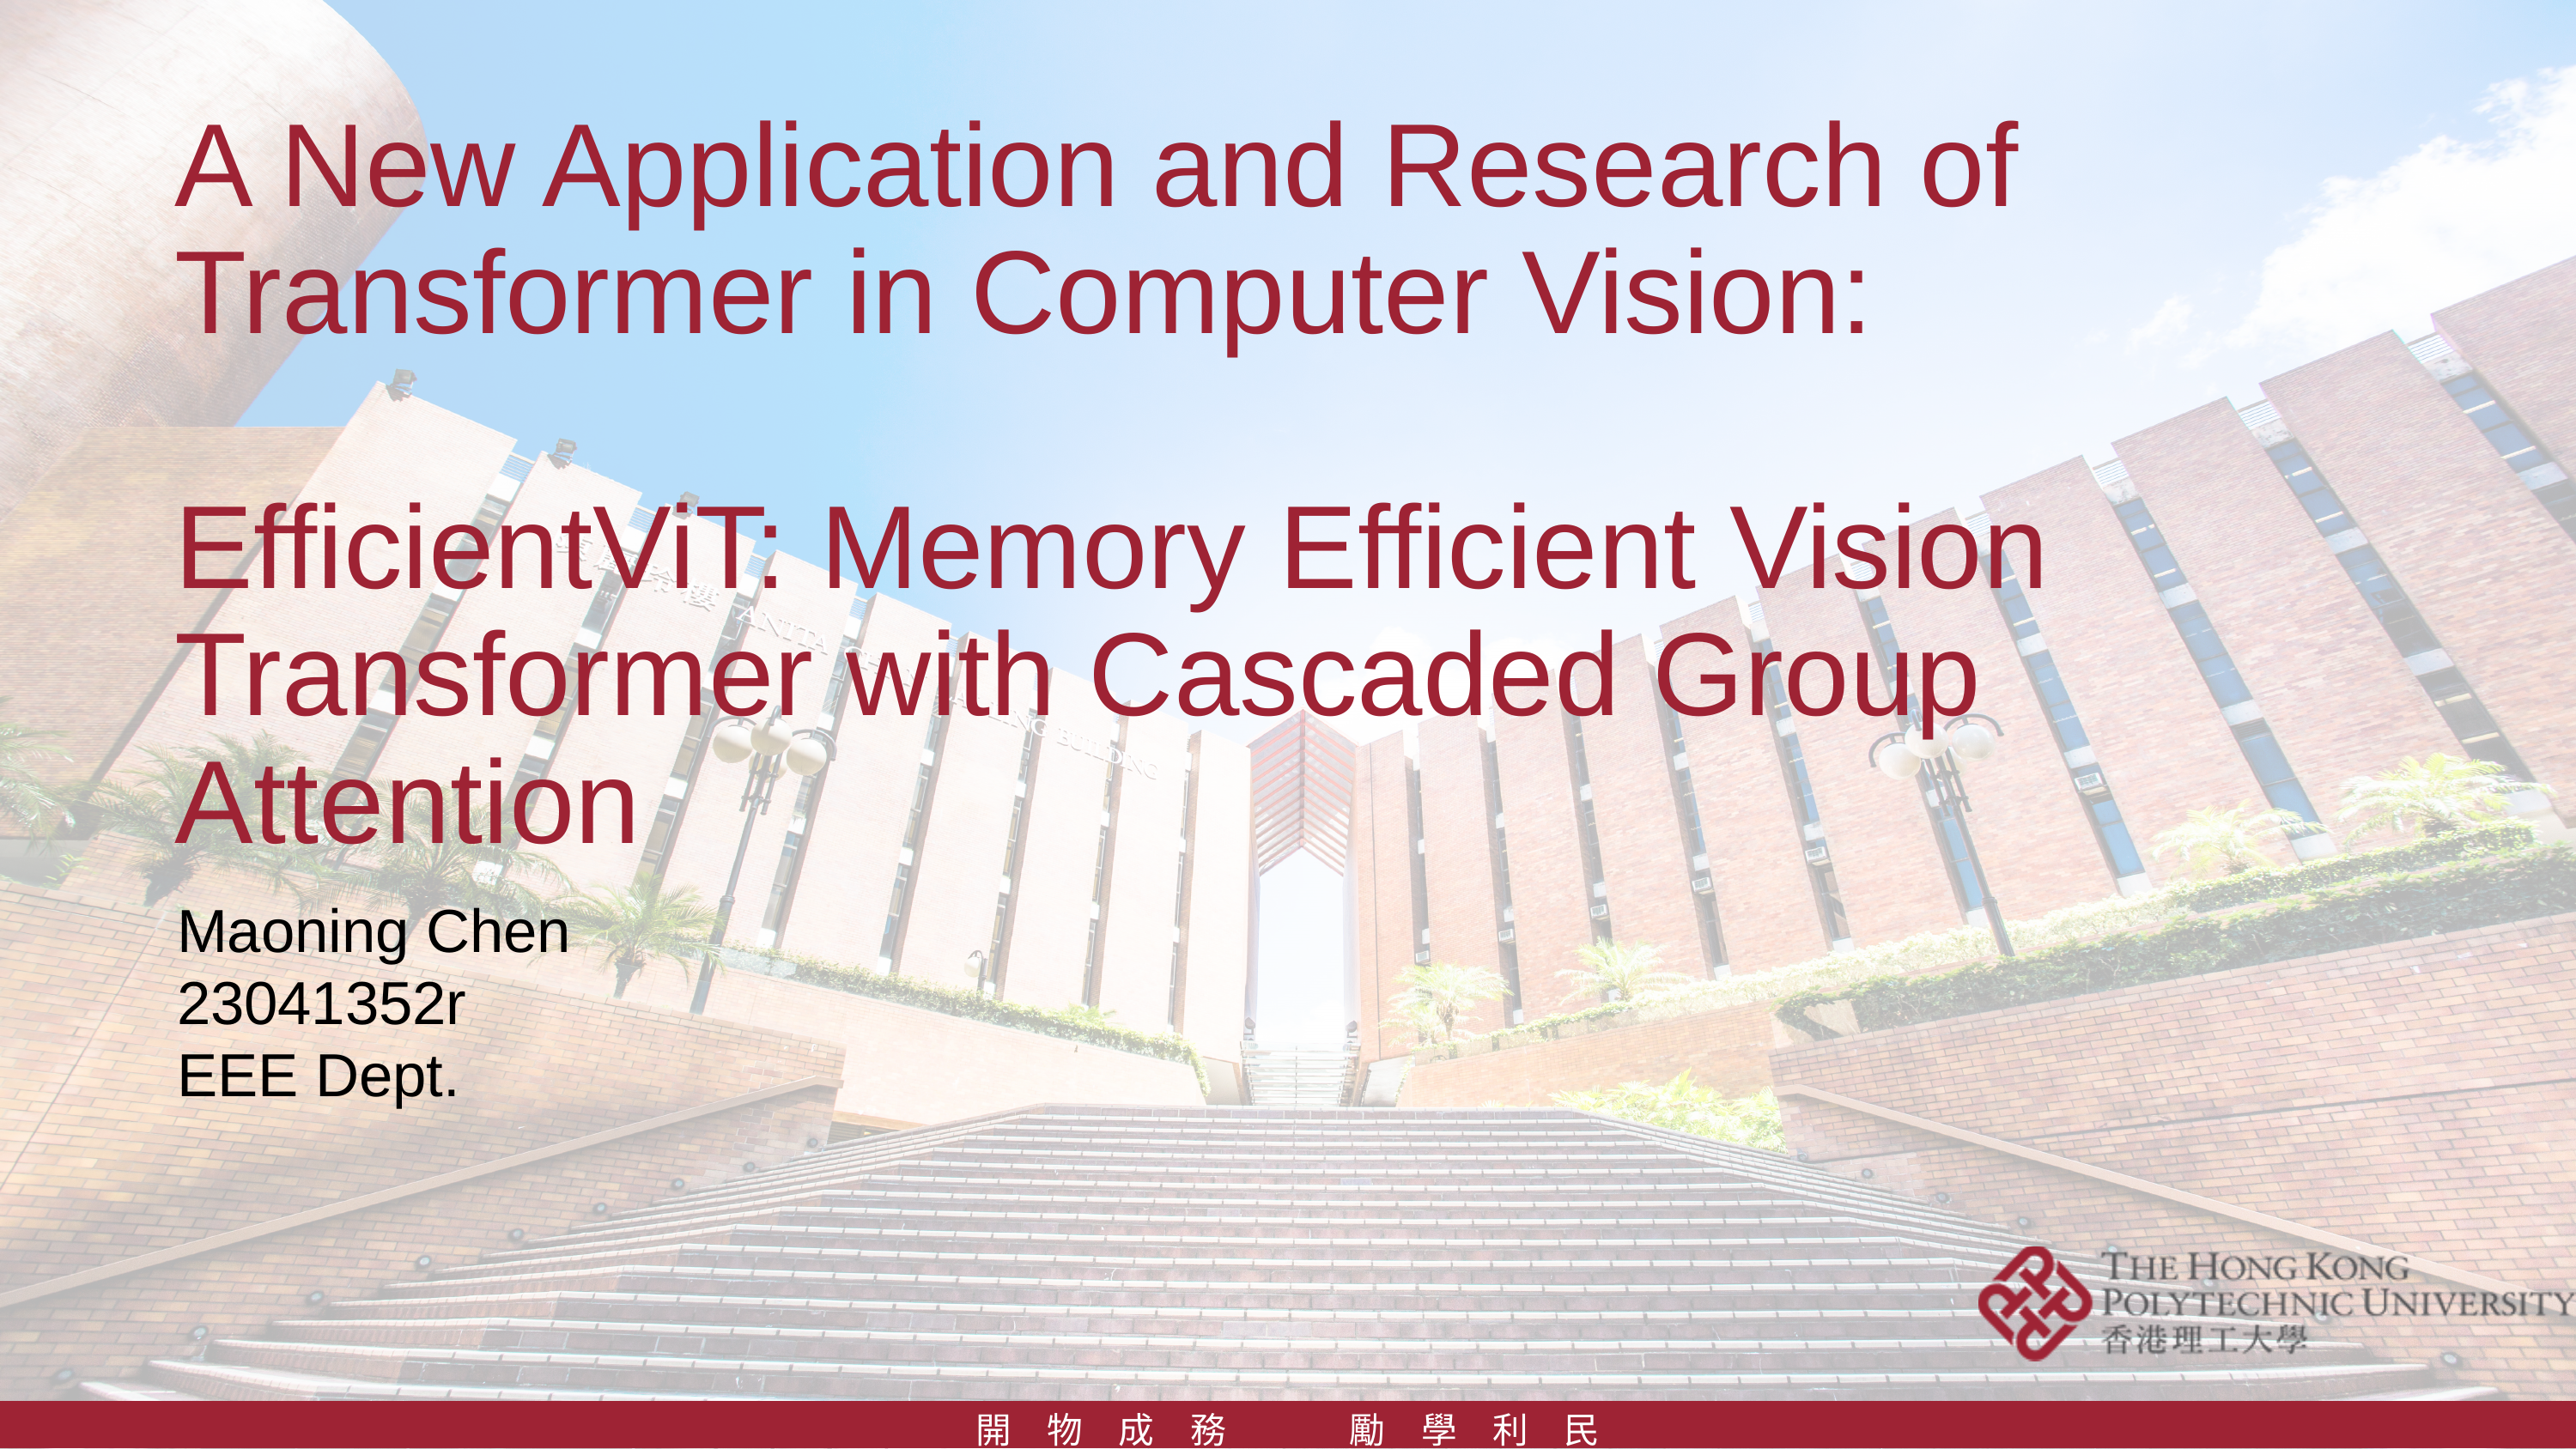

# A New Application and Research of Transformer in Computer Vision: EfficientViT: Memory Efficient Vision Transformer with Cascaded Group Attention
Maoning Chen
23041352r
EEE Dept.